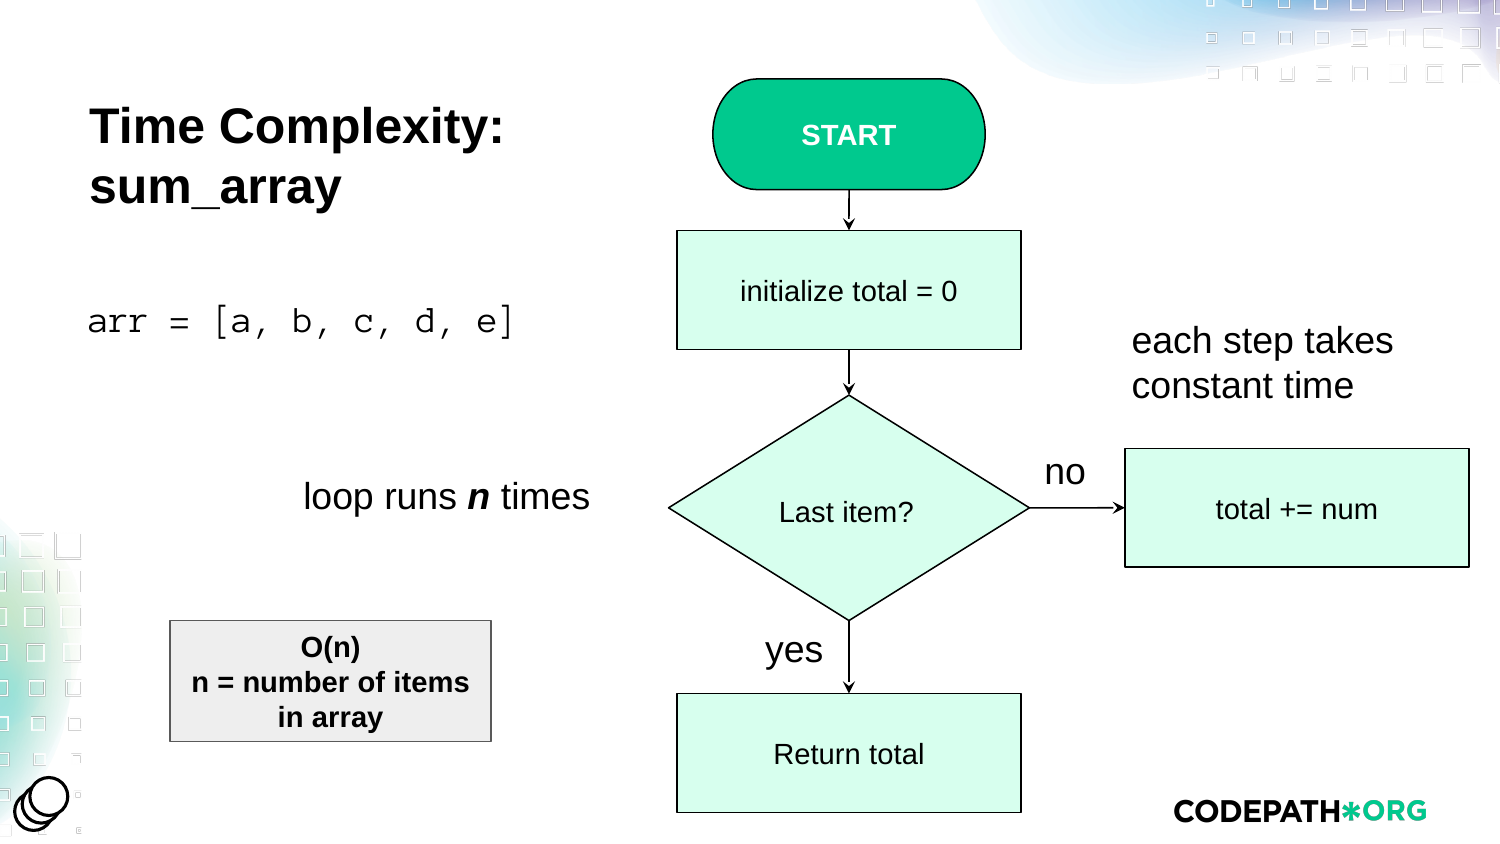

# Time Complexity: sum_array
START
initialize total = 0
arr = [a, b, c, d, e]
each step takes constant time

Last item?
no
total += num
loop runs n times
yes
O(n)
n = number of items in array
Return total